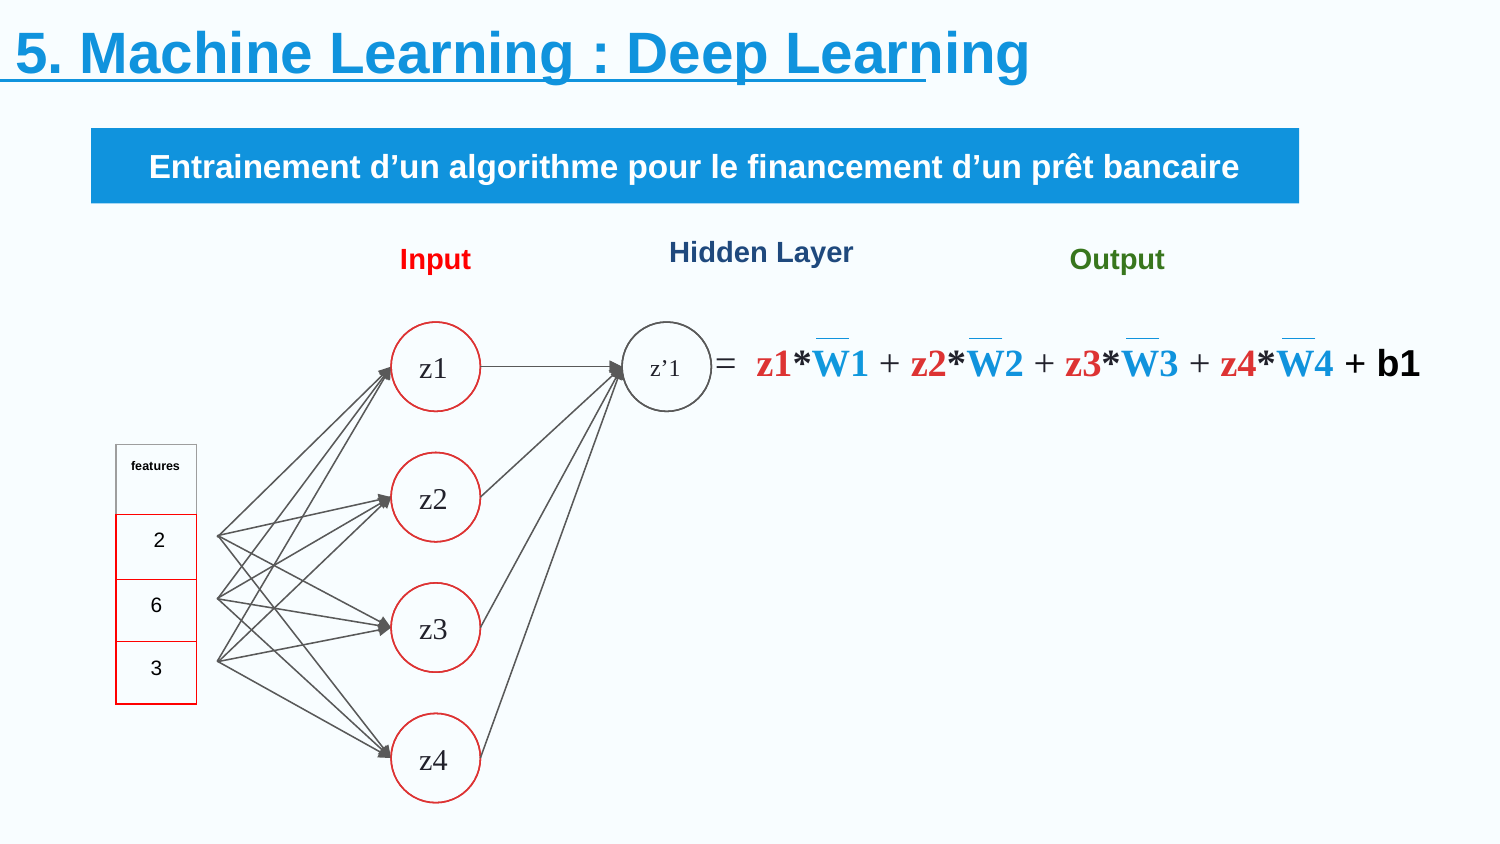

5. Machine Learning : Deep Learning
Entrainement d’un algorithme pour le financement d’un prêt bancaire
Hidden Layer
Input

Output

z1

z’1
  =  z1*W1 + z2*W2 + z3*W3 + z4*W4 + b1
| features |
| --- |
| 2 |
| 6 |
| 3 |

z2

z3

z4